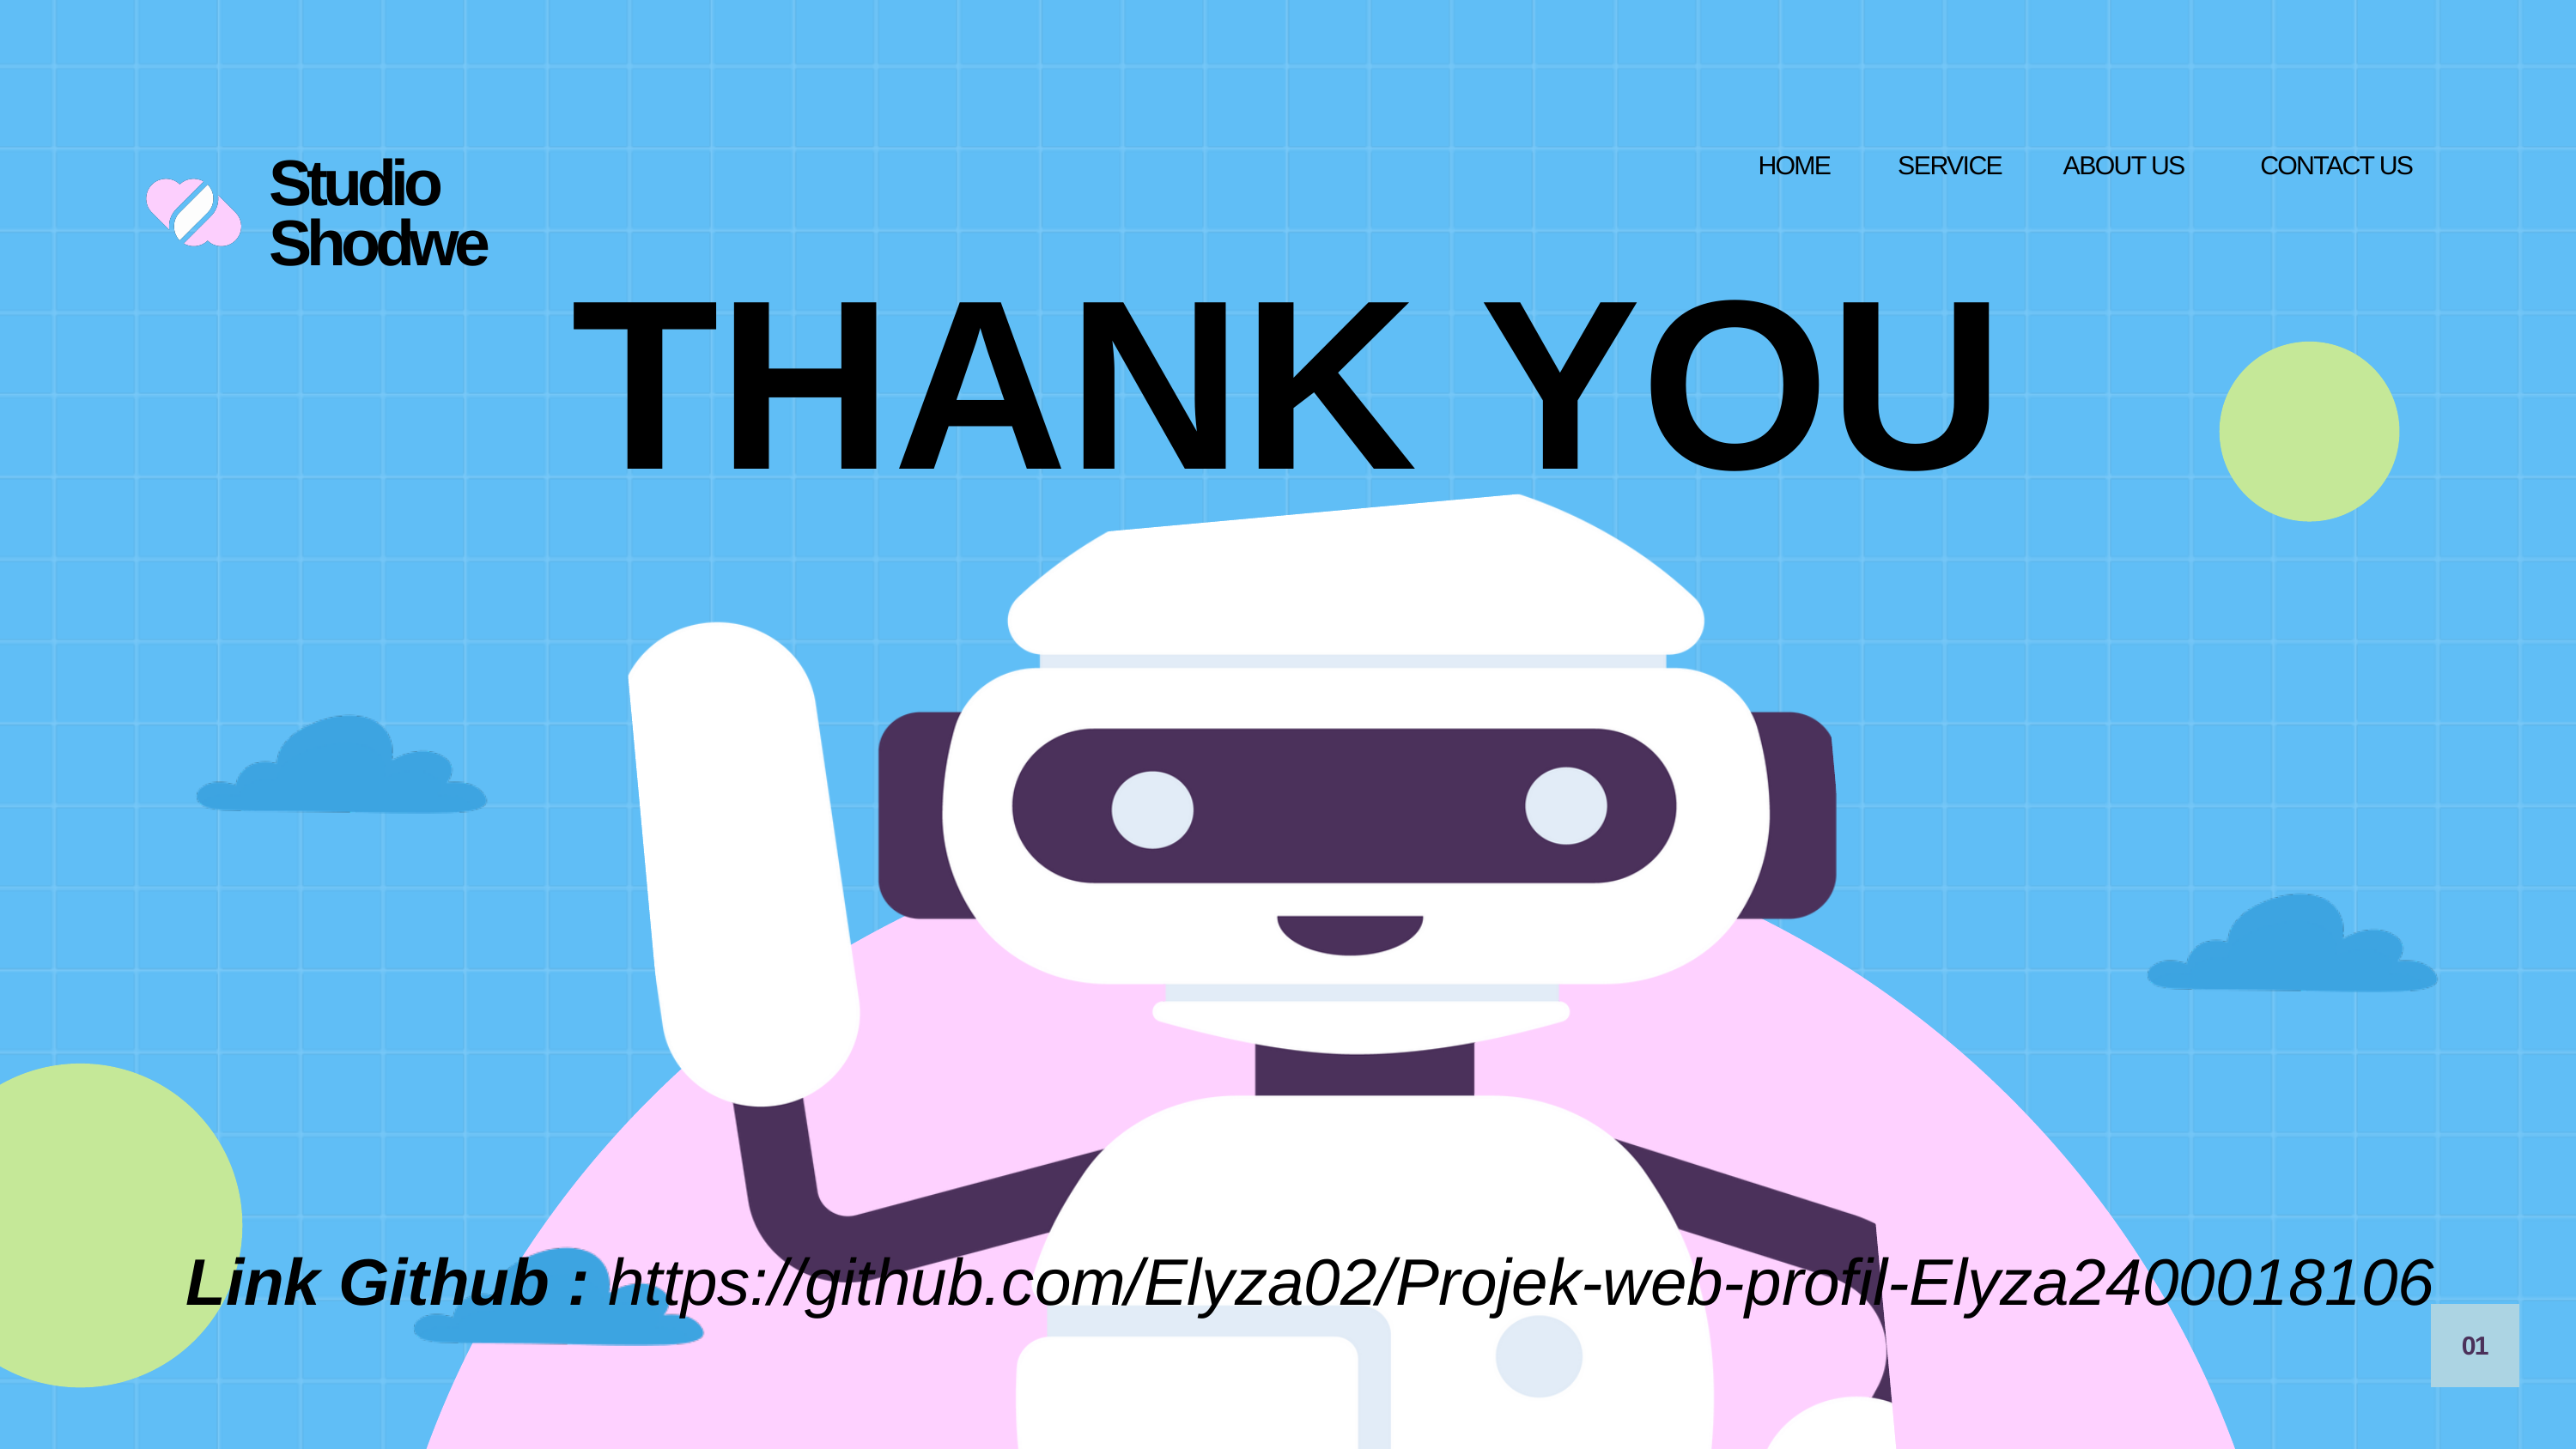

HOME
SERVICE
ABOUT US
CONTACT US
Studio Shodwe

THANK YOU

 Link Github : https://github.com/Elyza02/Projek-web-profil-Elyza2400018106

01